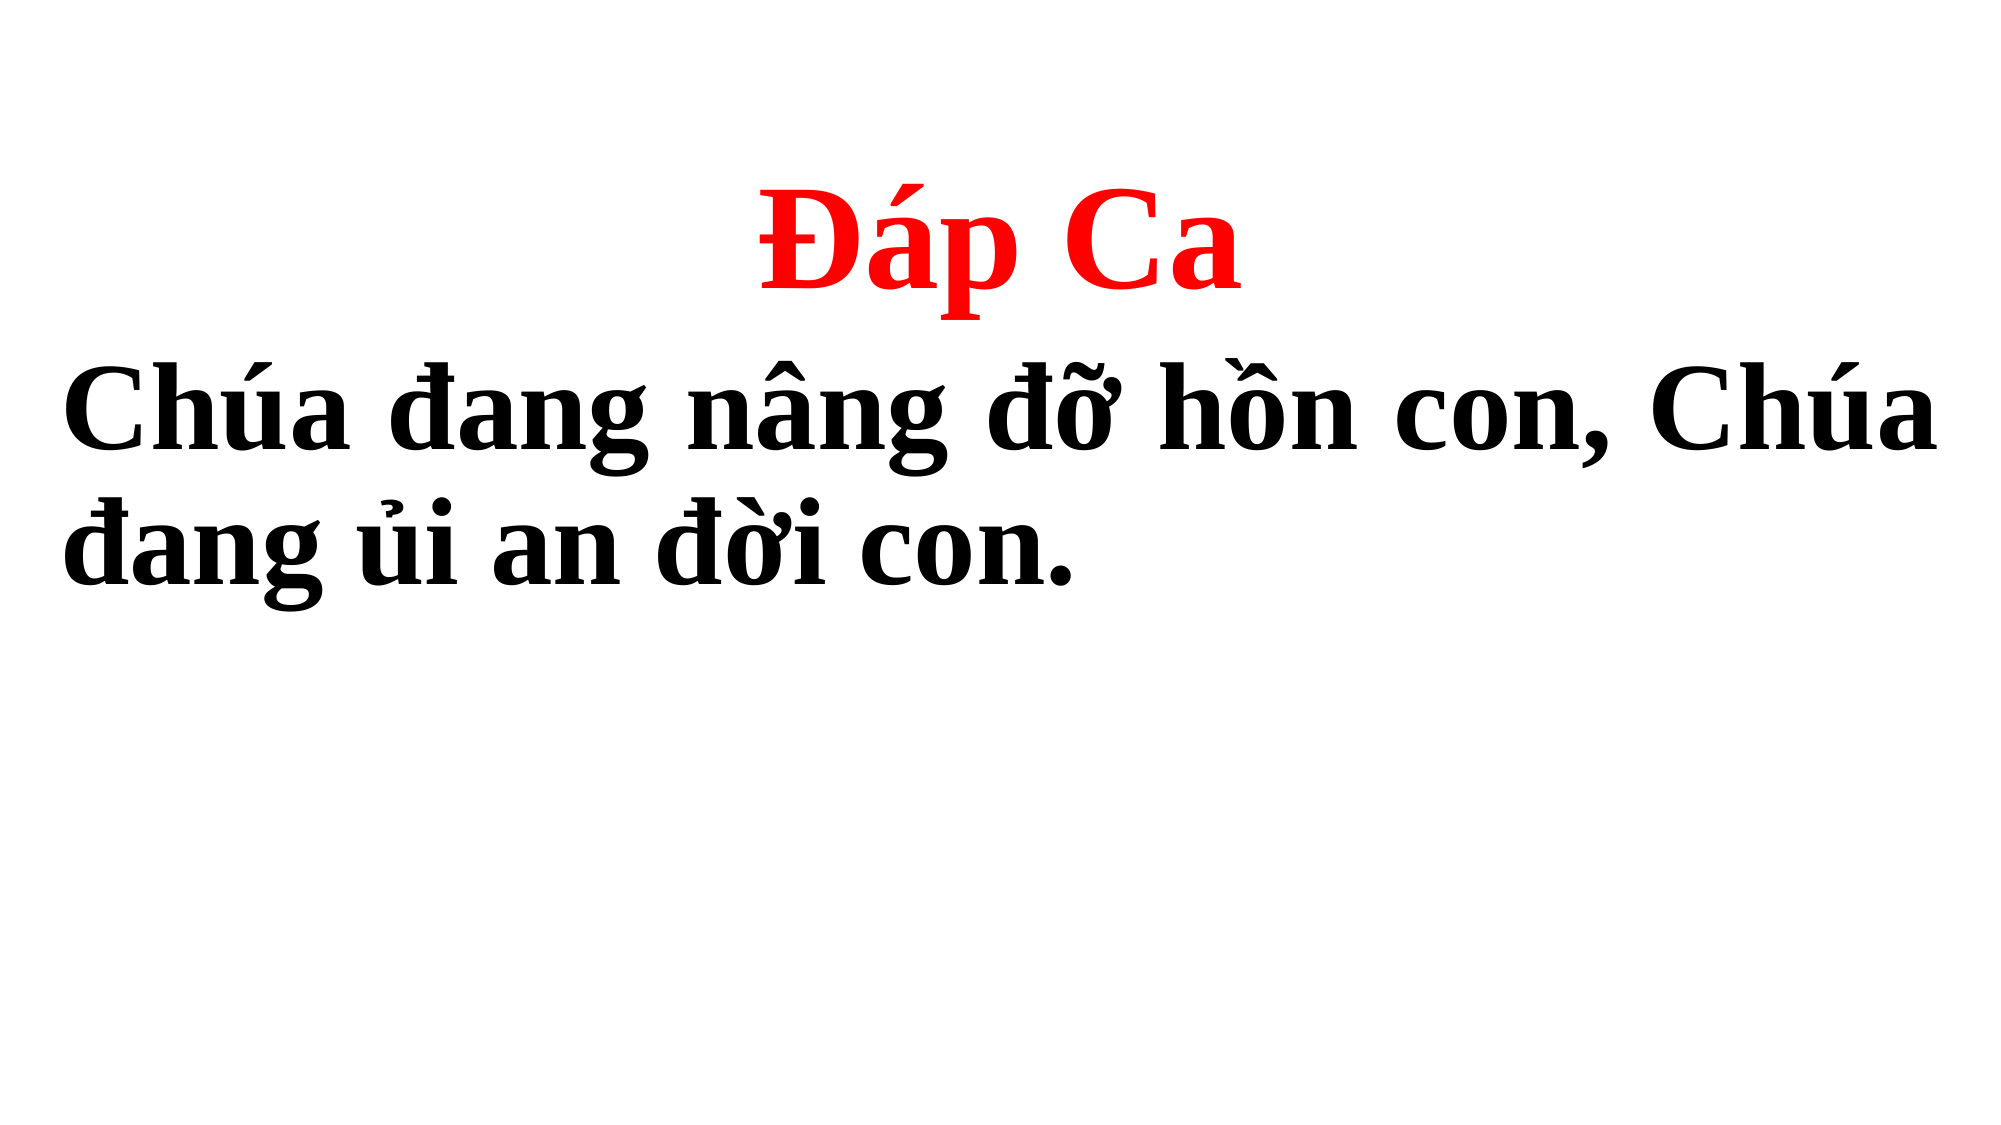

Đáp Ca
Chúa đang nâng đỡ hồn con, Chúa đang ủi an đời con.